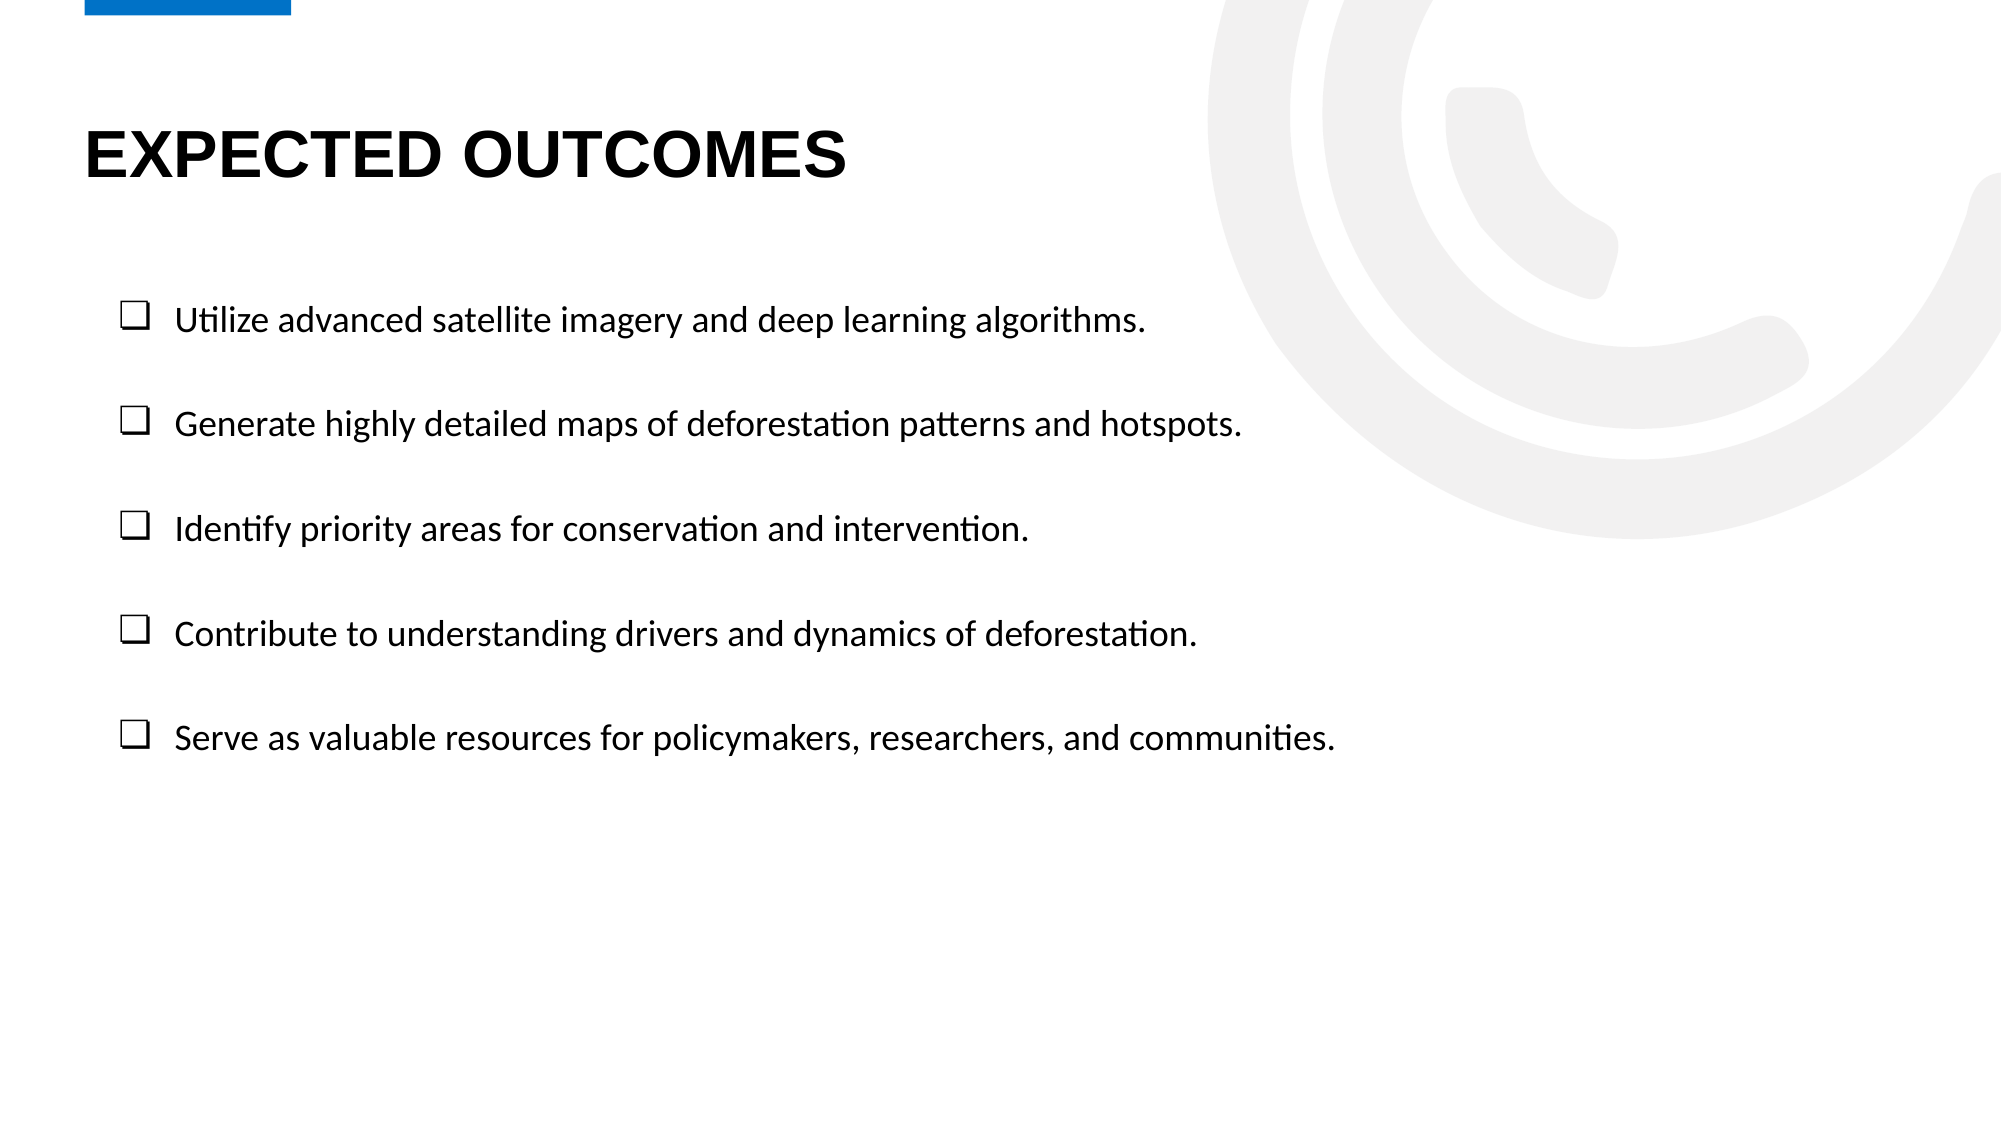

# EXPECTED OUTCOMES
Utilize advanced satellite imagery and deep learning algorithms.

Generate highly detailed maps of deforestation patterns and hotspots.

Identify priority areas for conservation and intervention.

Contribute to understanding drivers and dynamics of deforestation.

Serve as valuable resources for policymakers, researchers, and communities.

14